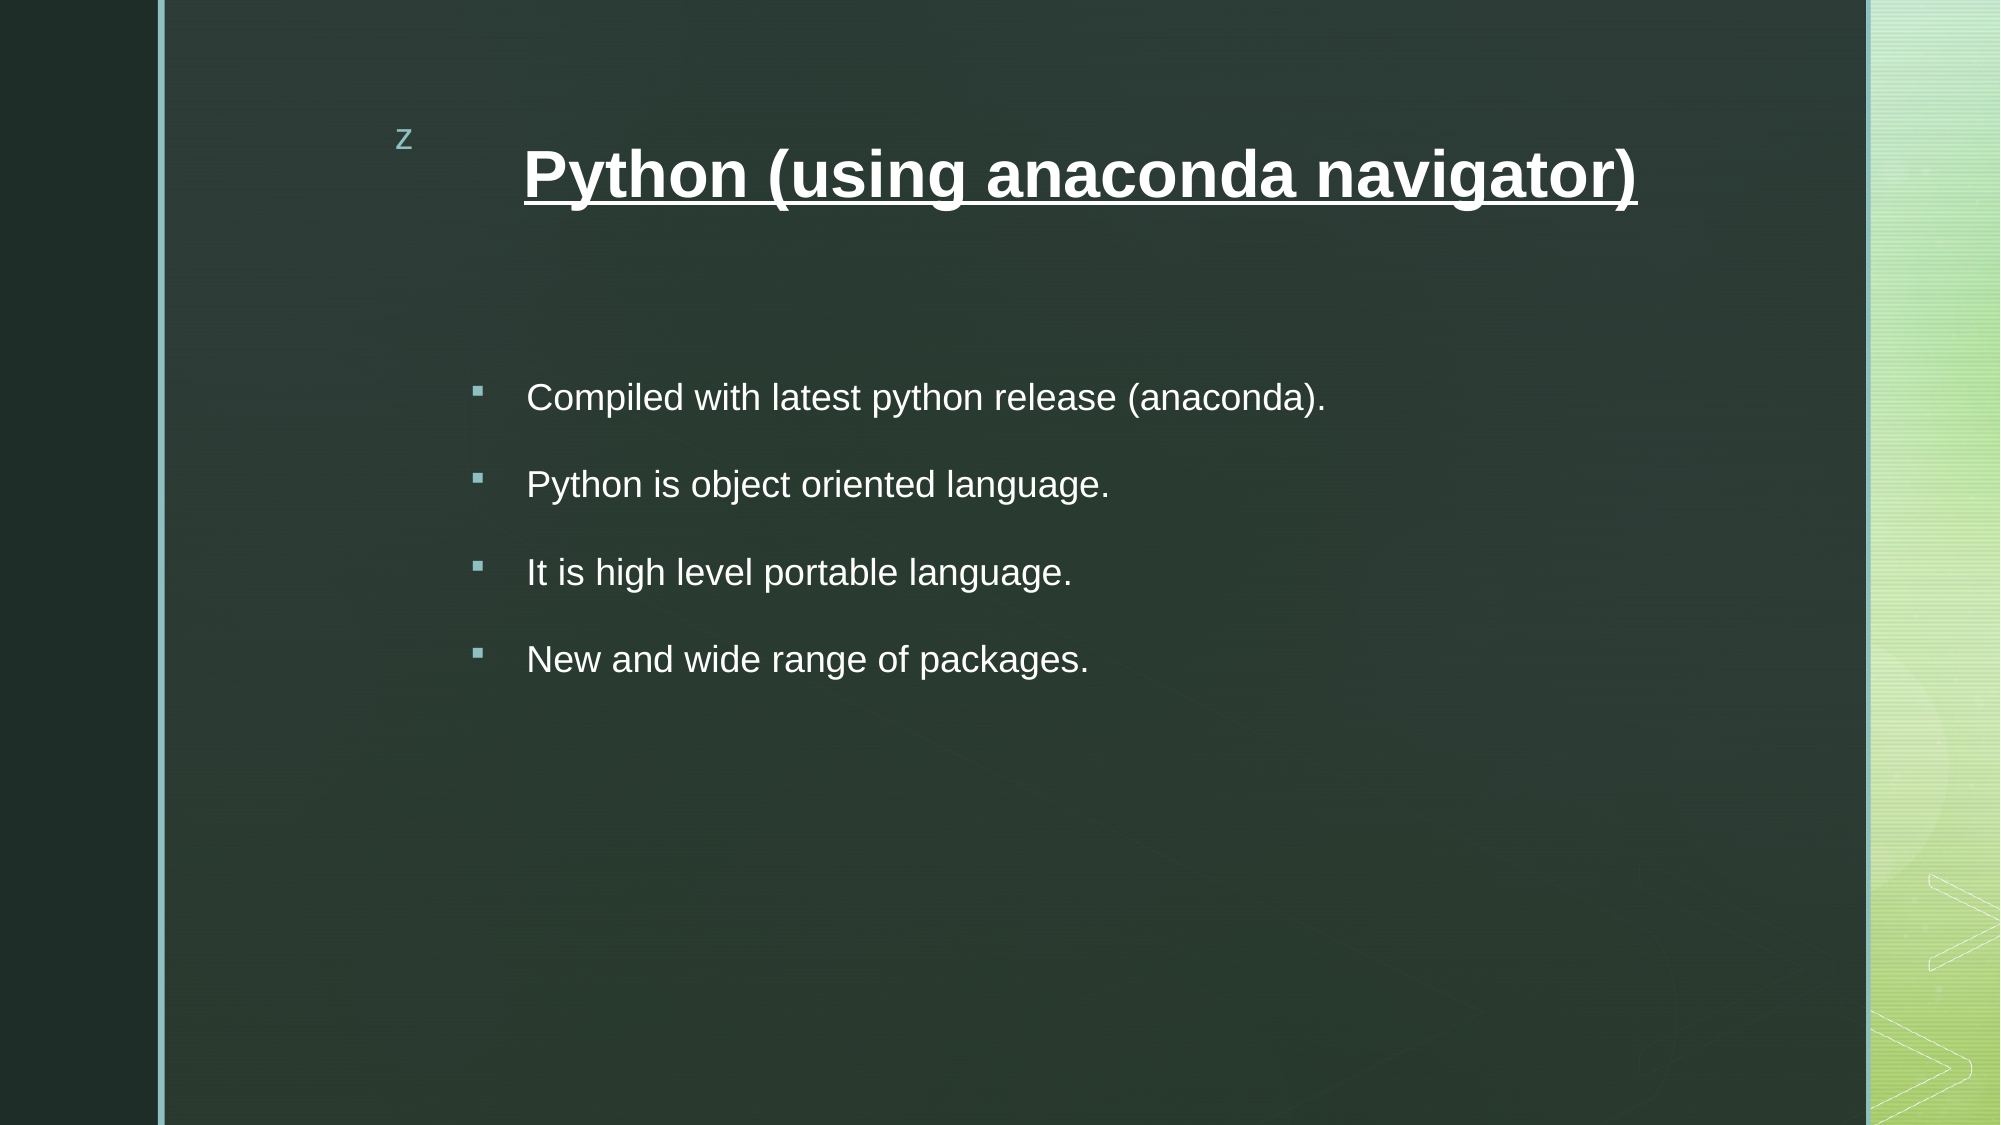

# Python (using anaconda navigator)
Compiled with latest python release (anaconda).
Python is object oriented language.
It is high level portable language.
New and wide range of packages.